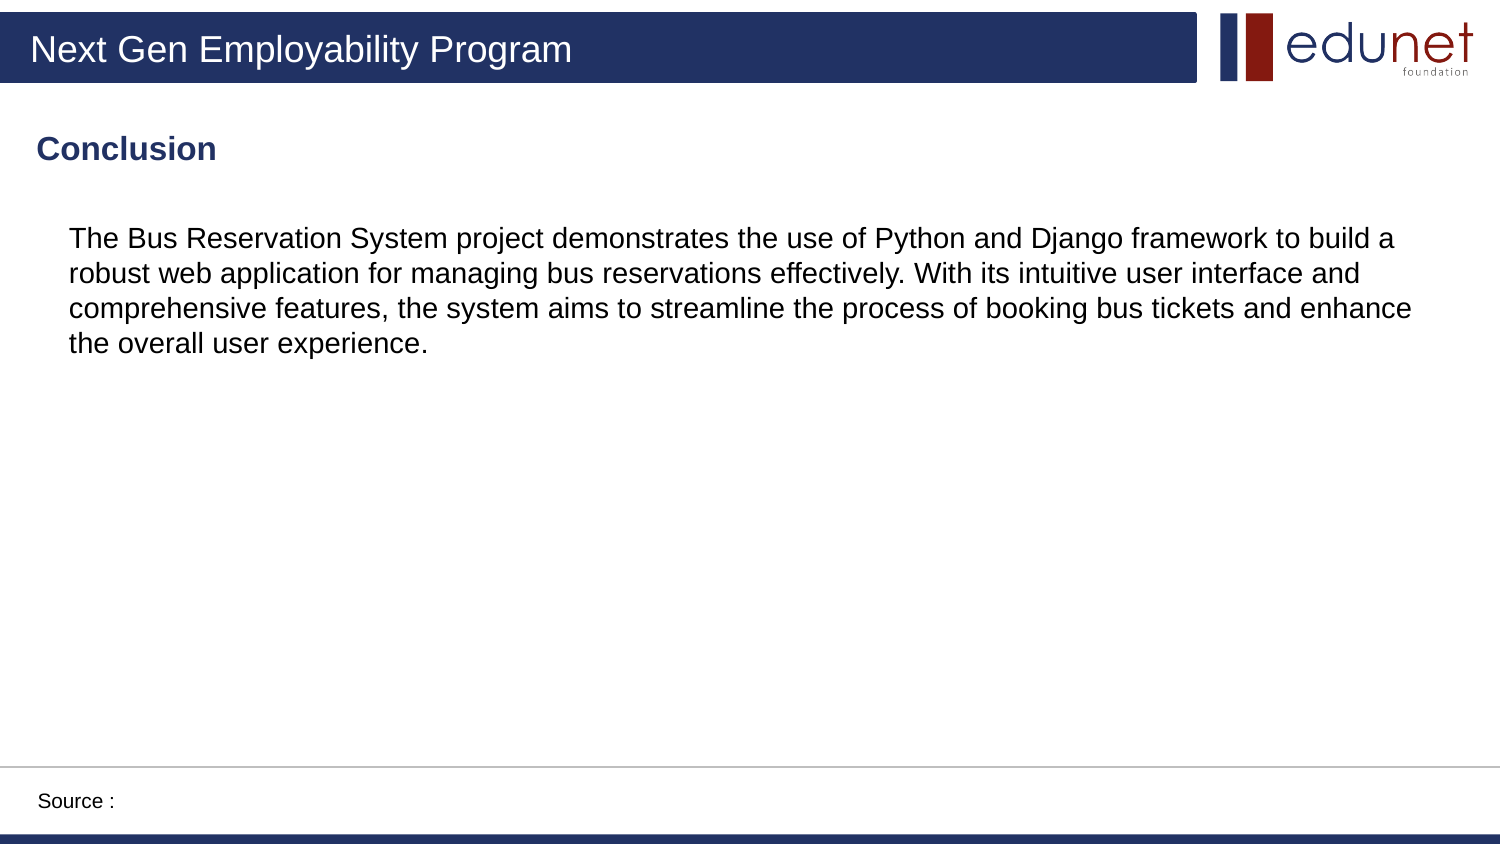

Conclusion
The Bus Reservation System project demonstrates the use of Python and Django framework to build a robust web application for managing bus reservations effectively. With its intuitive user interface and comprehensive features, the system aims to streamline the process of booking bus tickets and enhance the overall user experience.
Source :